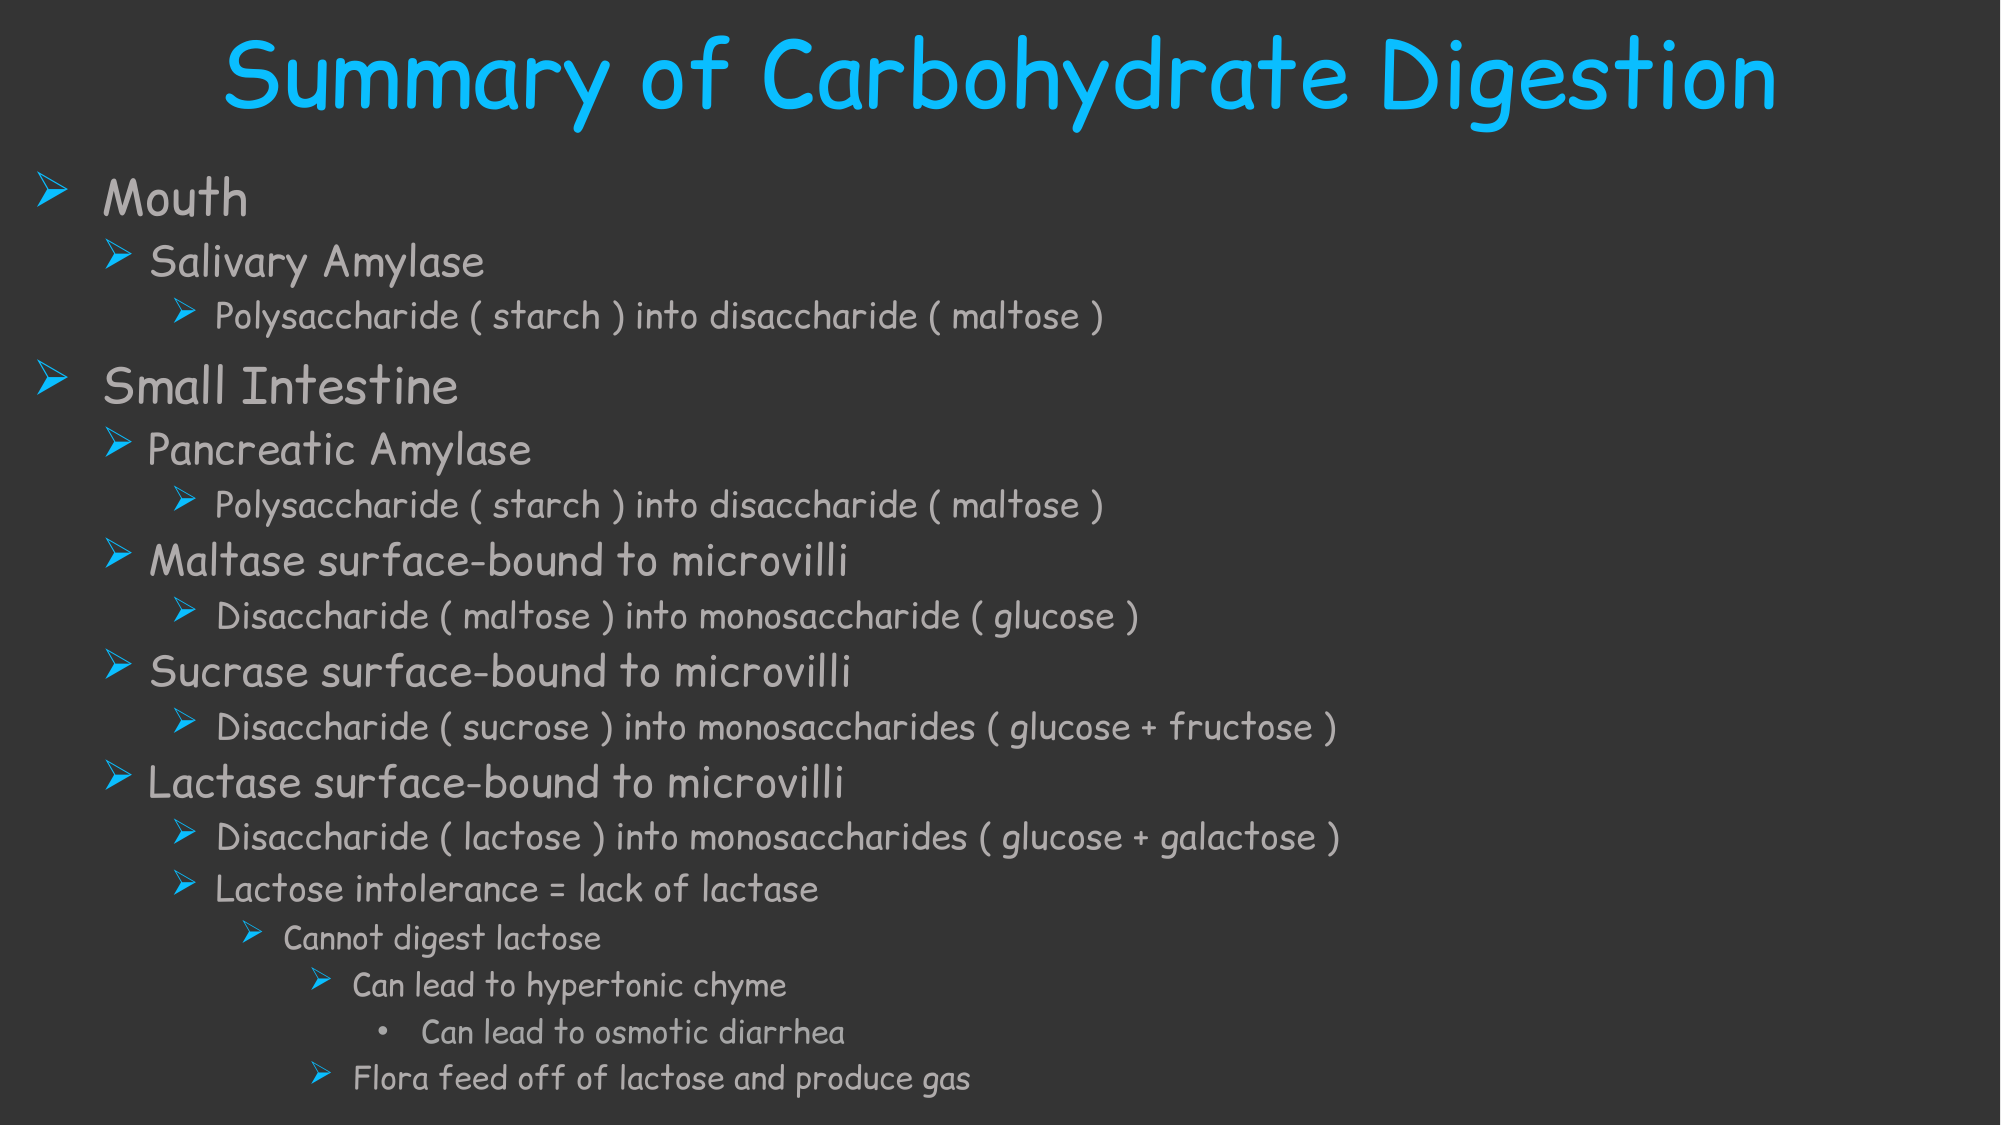

# Summary of Carbohydrate Digestion
Mouth
 Salivary Amylase
 Polysaccharide ( starch ) into disaccharide ( maltose )
Small Intestine
 Pancreatic Amylase
 Polysaccharide ( starch ) into disaccharide ( maltose )
 Maltase surface-bound to microvilli
 Disaccharide ( maltose ) into monosaccharide ( glucose )
 Sucrase surface-bound to microvilli
 Disaccharide ( sucrose ) into monosaccharides ( glucose + fructose )
 Lactase surface-bound to microvilli
 Disaccharide ( lactose ) into monosaccharides ( glucose + galactose )
 Lactose intolerance = lack of lactase
 Cannot digest lactose
 Can lead to hypertonic chyme
 Can lead to osmotic diarrhea
 Flora feed off of lactose and produce gas